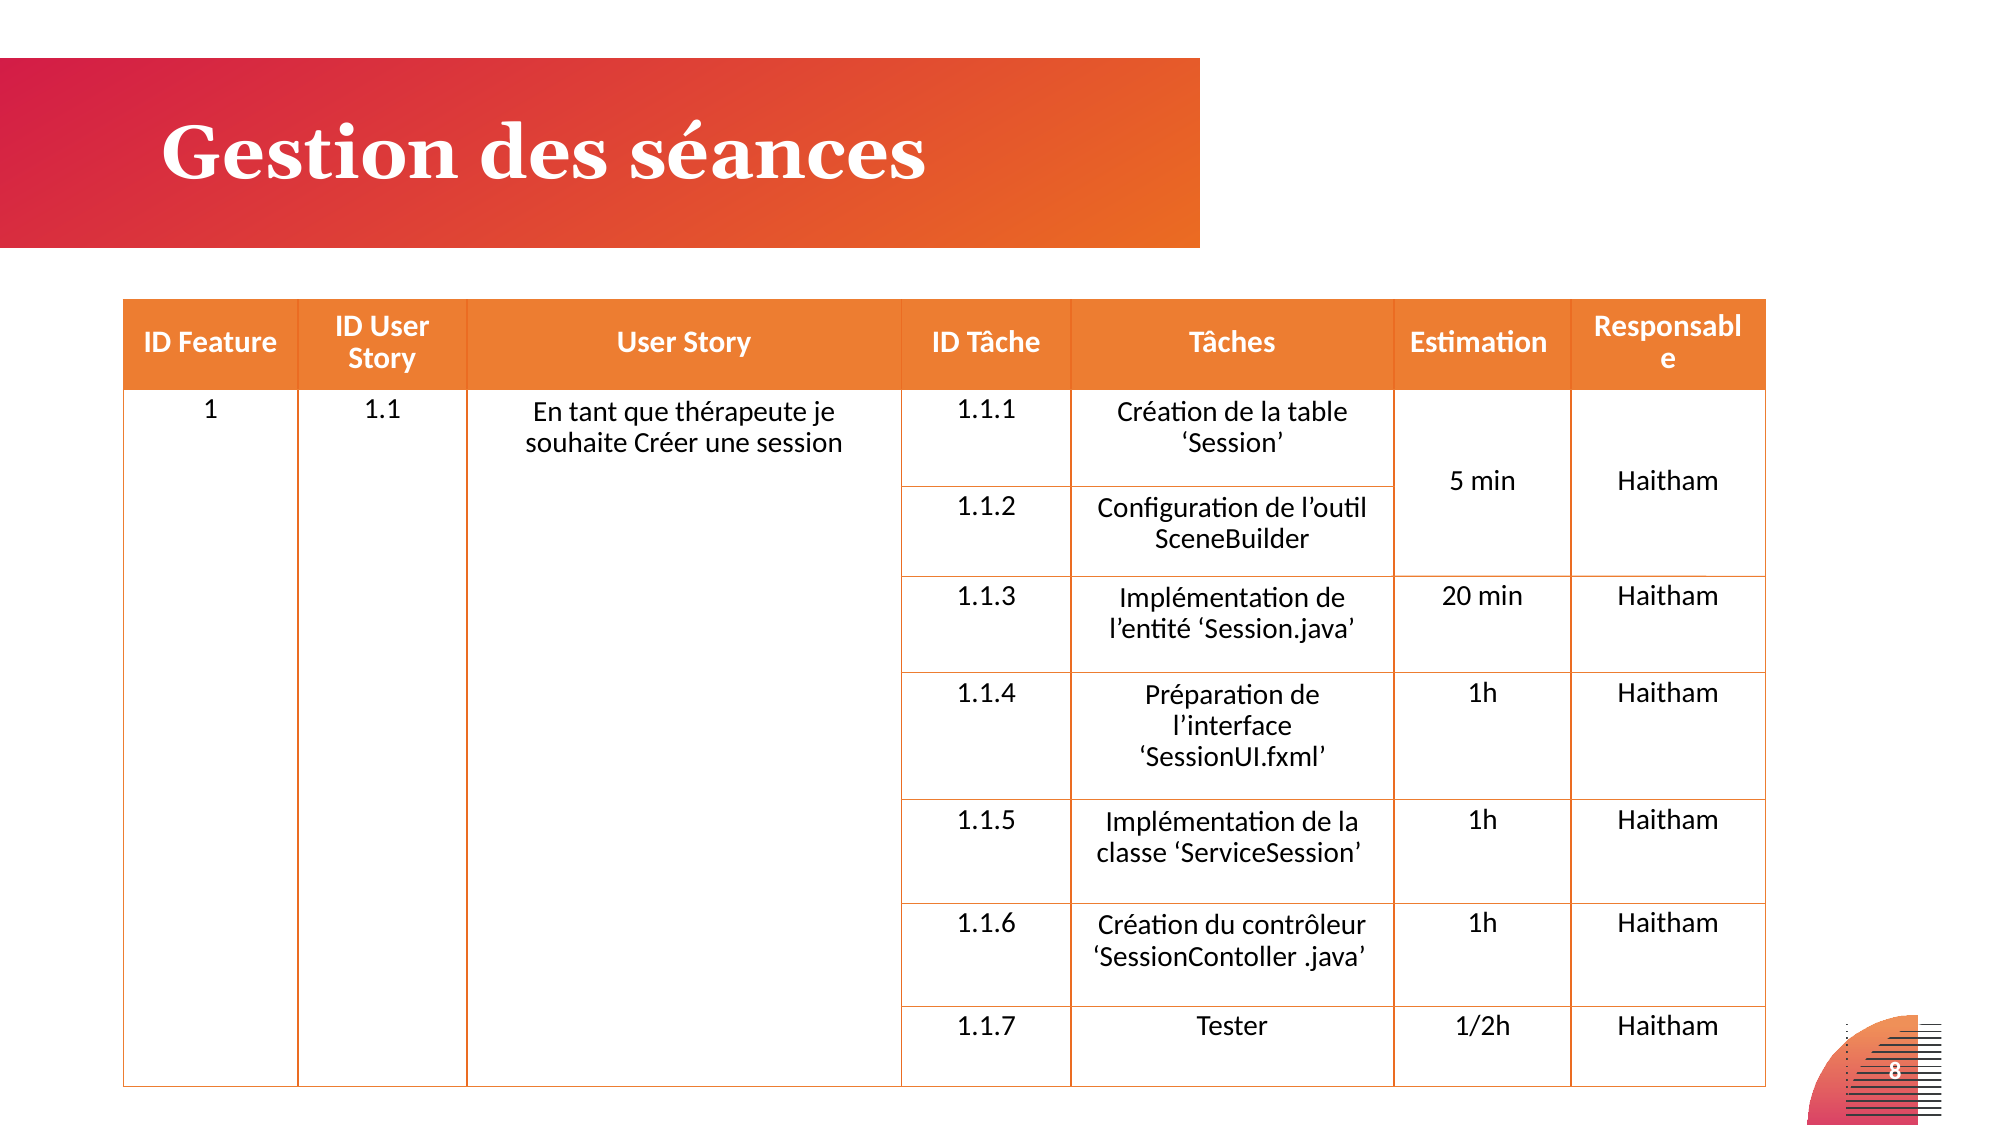

# Gestion des séances
| ID Feature | ID User Story | User Story | ID Tâche | Tâches | Estimation | Responsable |
| --- | --- | --- | --- | --- | --- | --- |
| 1 | 1.1 | En tant que thérapeute je souhaite Créer une session | 1.1.1 | Création de la table ‘Session’ | 5 min | Haitham |
|  |  |  | 1.1.2 | Configuration de l’outil SceneBuilder |  |  |
|  |  |  | 1.1.3 | Implémentation de l’entité ‘Session.java’ | 20 min | Haitham |
|  |  |  | 1.1.4 | Préparation de l’interface ‘SessionUI.fxml’ | 1h | Haitham |
|  |  |  | 1.1.5 | Implémentation de la classe ‘ServiceSession’ | 1h | Haitham |
|  |  |  | 1.1.6 | Création du contrôleur ‘SessionContoller .java’ | 1h | Haitham |
|  |  |  | 1.1.7 | Tester | 1/2h | Haitham |
8